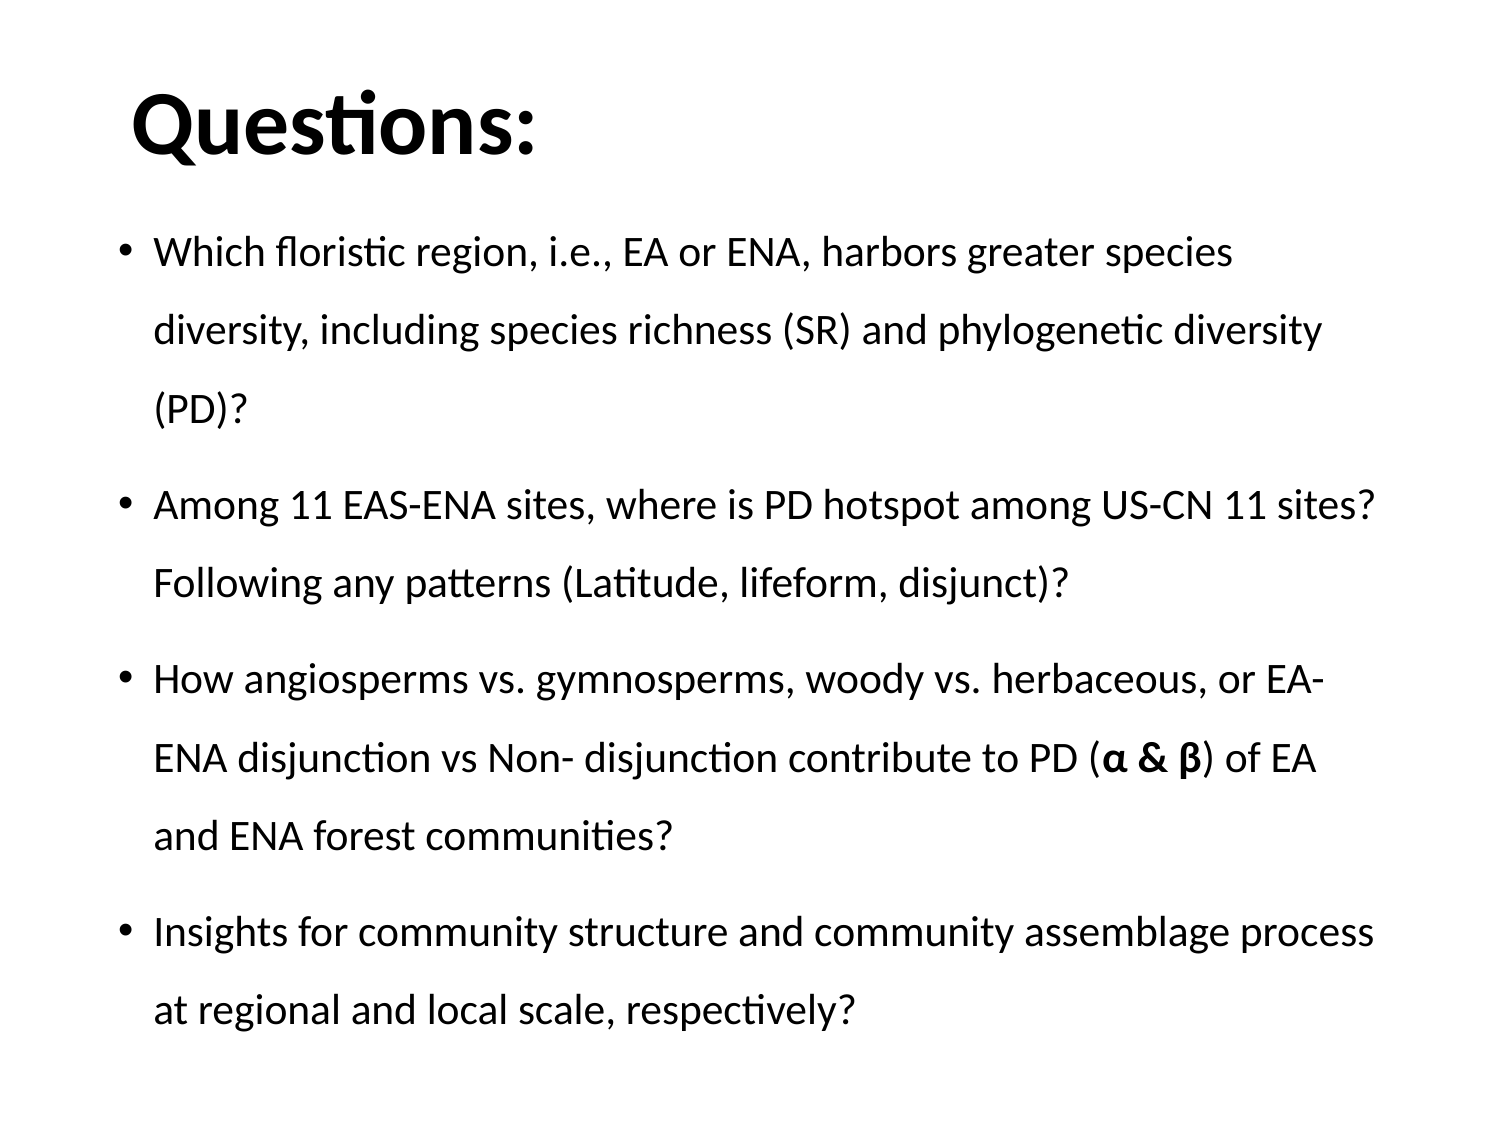

# Questions:
Which floristic region, i.e., EA or ENA, harbors greater species diversity, including species richness (SR) and phylogenetic diversity (PD)?
Among 11 EAS-ENA sites, where is PD hotspot among US-CN 11 sites? Following any patterns (Latitude, lifeform, disjunct)?
How angiosperms vs. gymnosperms, woody vs. herbaceous, or EA-ENA disjunction vs Non- disjunction contribute to PD (α & β) of EA and ENA forest communities?
Insights for community structure and community assemblage process at regional and local scale, respectively?